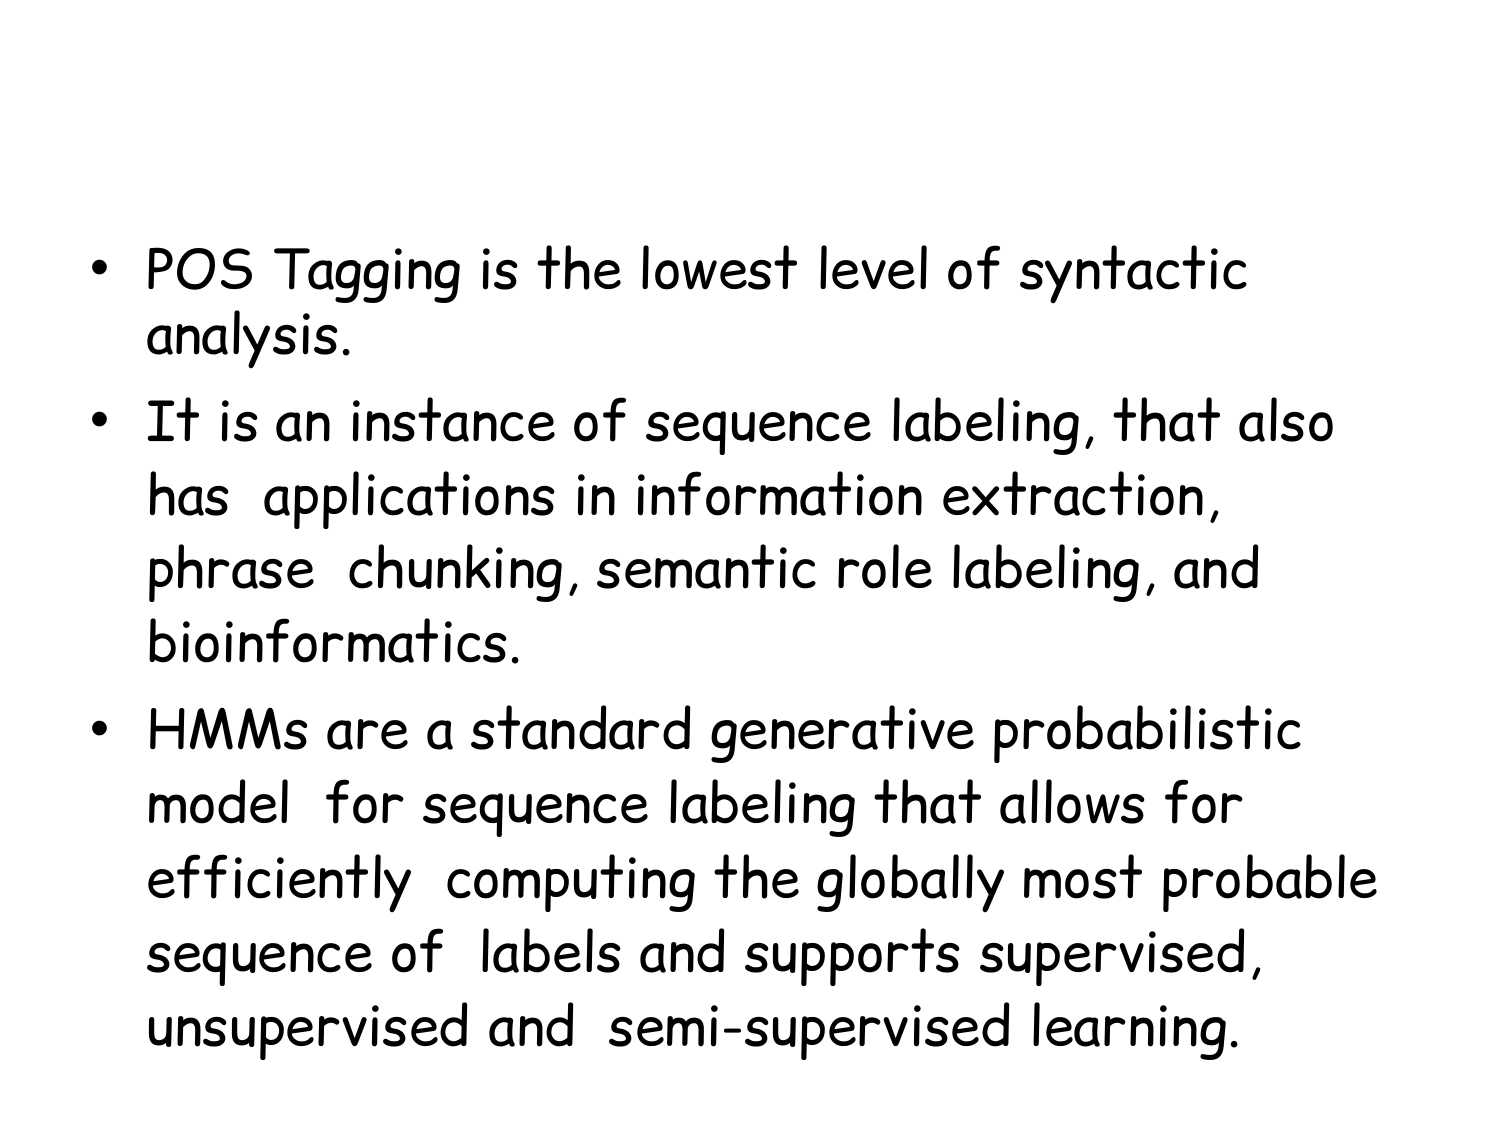

POS Tagging is the lowest level of syntactic analysis.
It is an instance of sequence labeling, that also has  applications in information extraction, phrase  chunking, semantic role labeling, and bioinformatics.
HMMs are a standard generative probabilistic model  for sequence labeling that allows for efficiently  computing the globally most probable sequence of  labels and supports supervised, unsupervised and  semi-supervised learning.